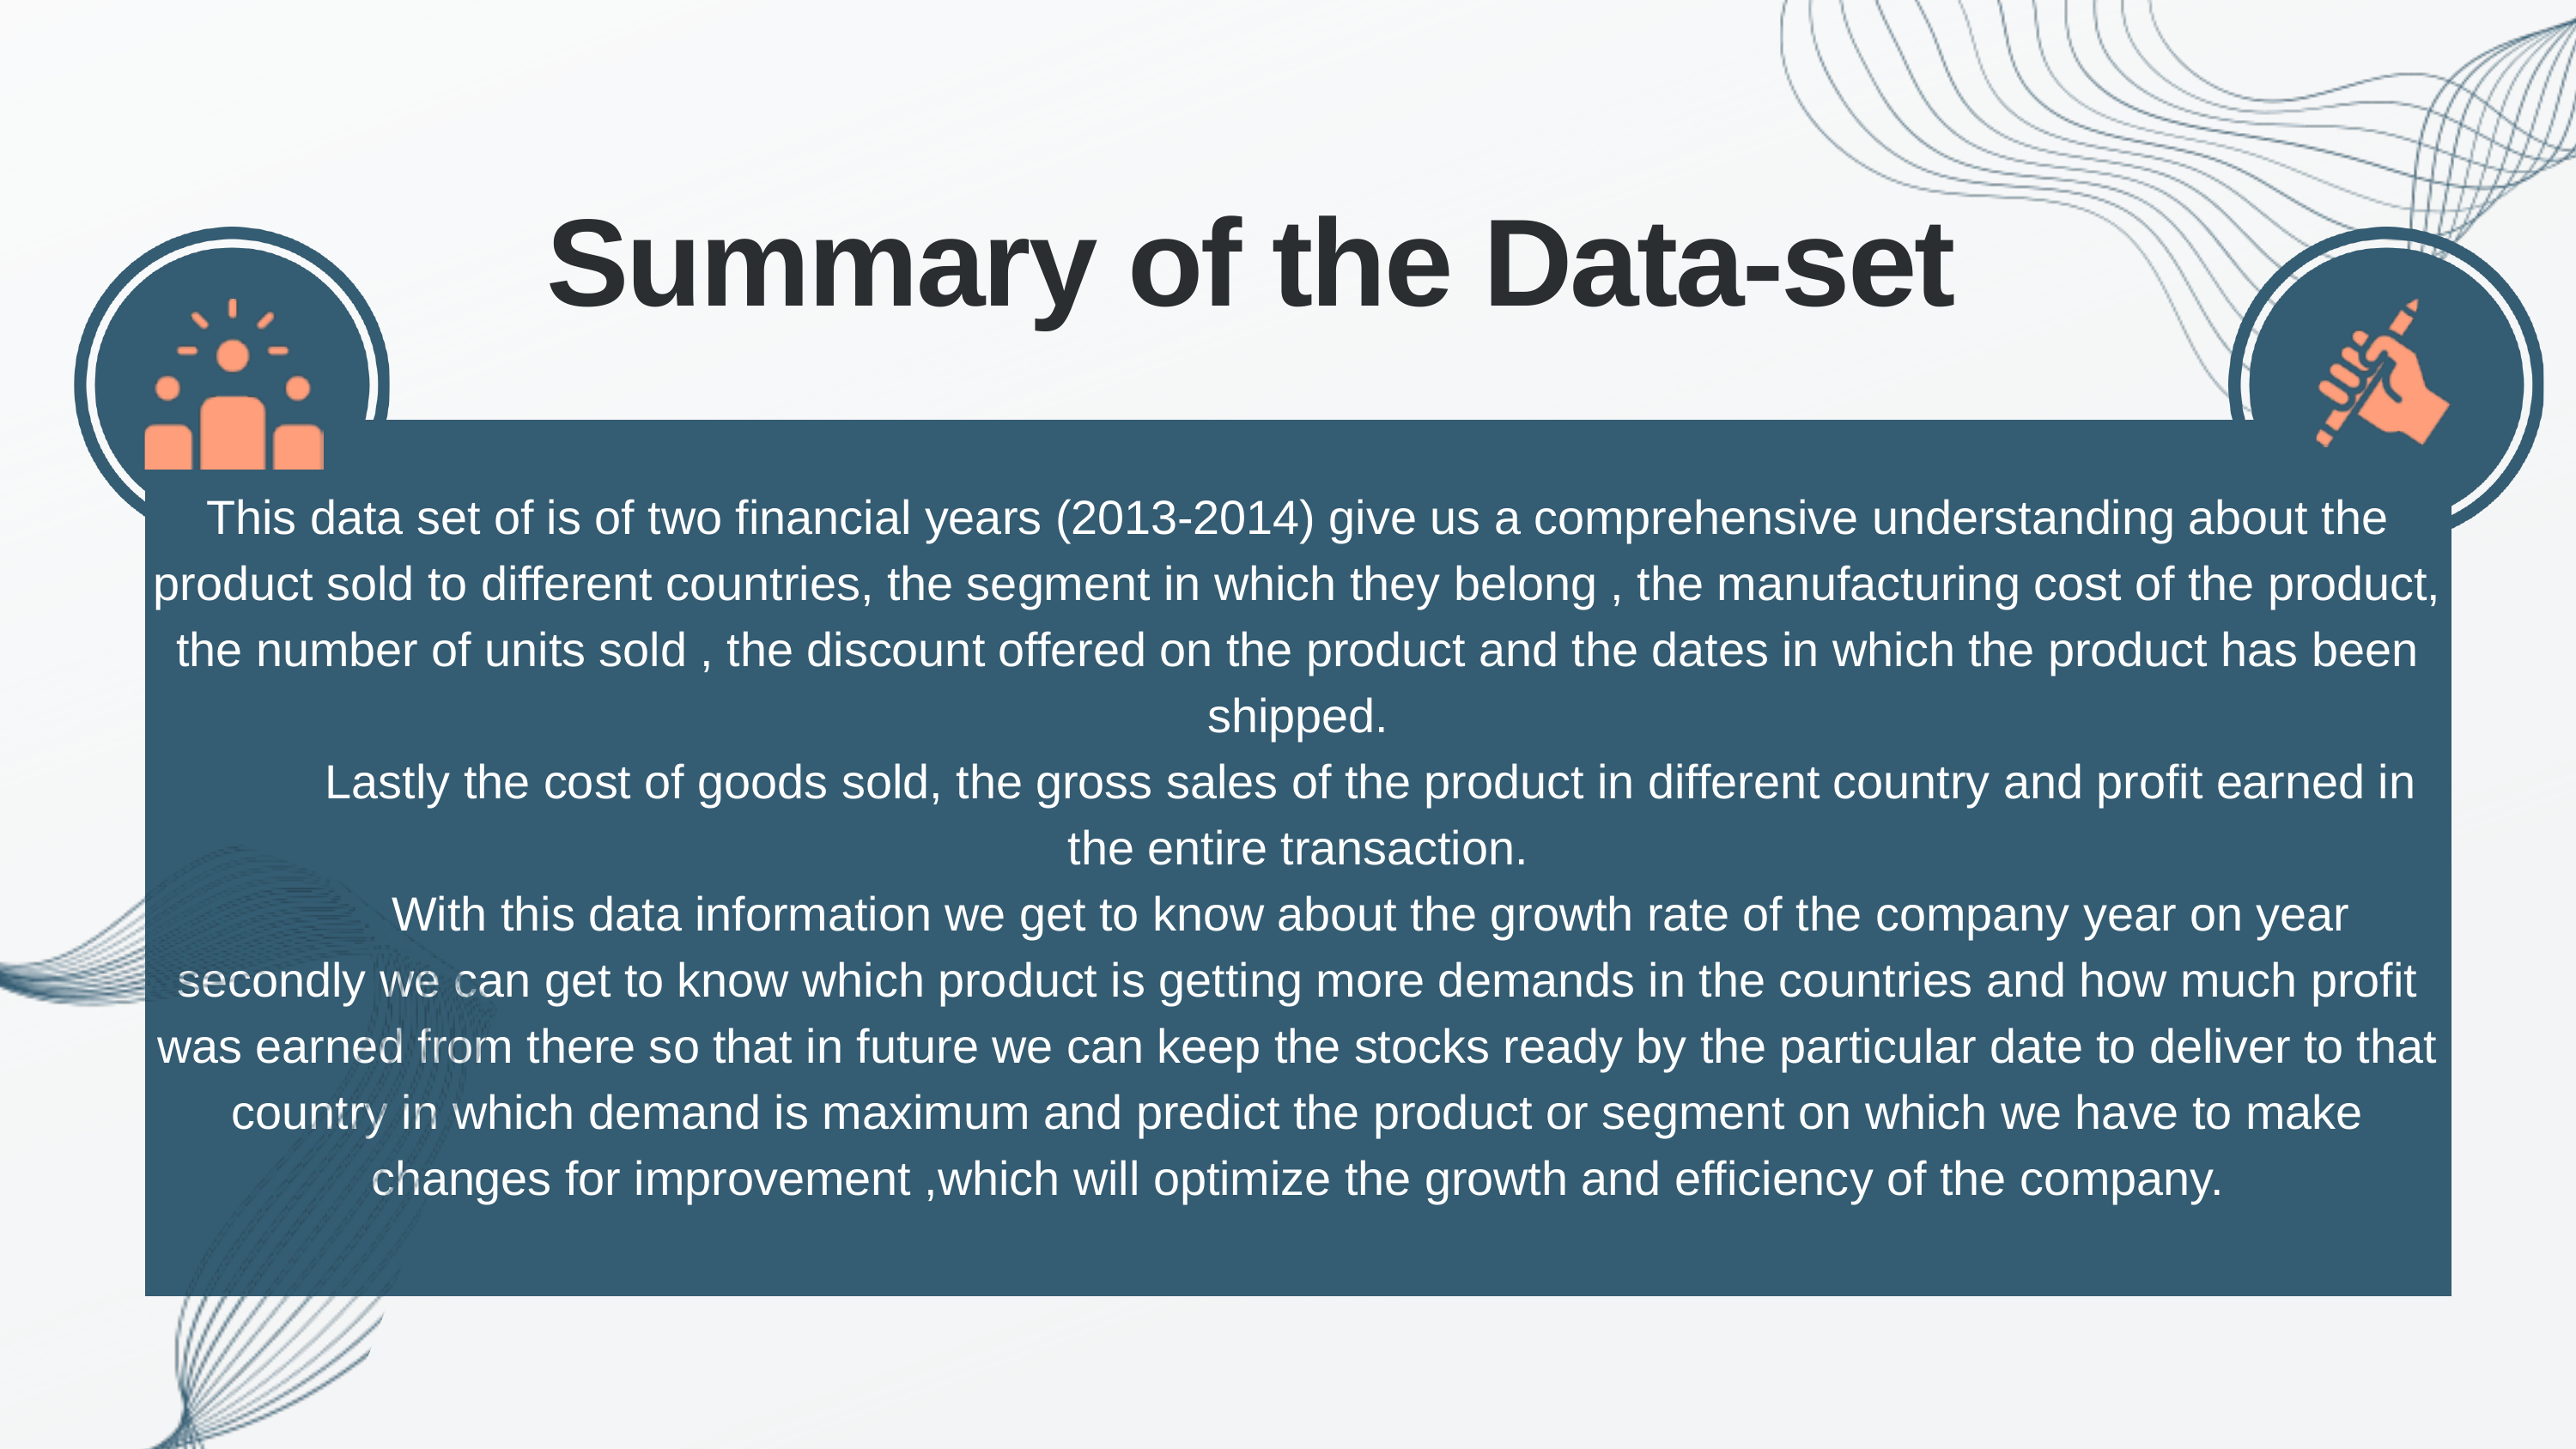

Summary of the Data-set

This data set of is of two financial years (2013-2014) give us a comprehensive understanding about the product sold to different countries, the segment in which they belong , the manufacturing cost of the product, the number of units sold , the discount offered on the product and the dates in which the product has been shipped.
           Lastly the cost of goods sold, the gross sales of the product in different country and profit earned in the entire transaction.
           With this data information we get to know about the growth rate of the company year on year secondly we can get to know which product is getting more demands in the countries and how much profit was earned from there so that in future we can keep the stocks ready by the particular date to deliver to that country in which demand is maximum and predict the product or segment on which we have to make changes for improvement ,which will optimize the growth and efficiency of the company.